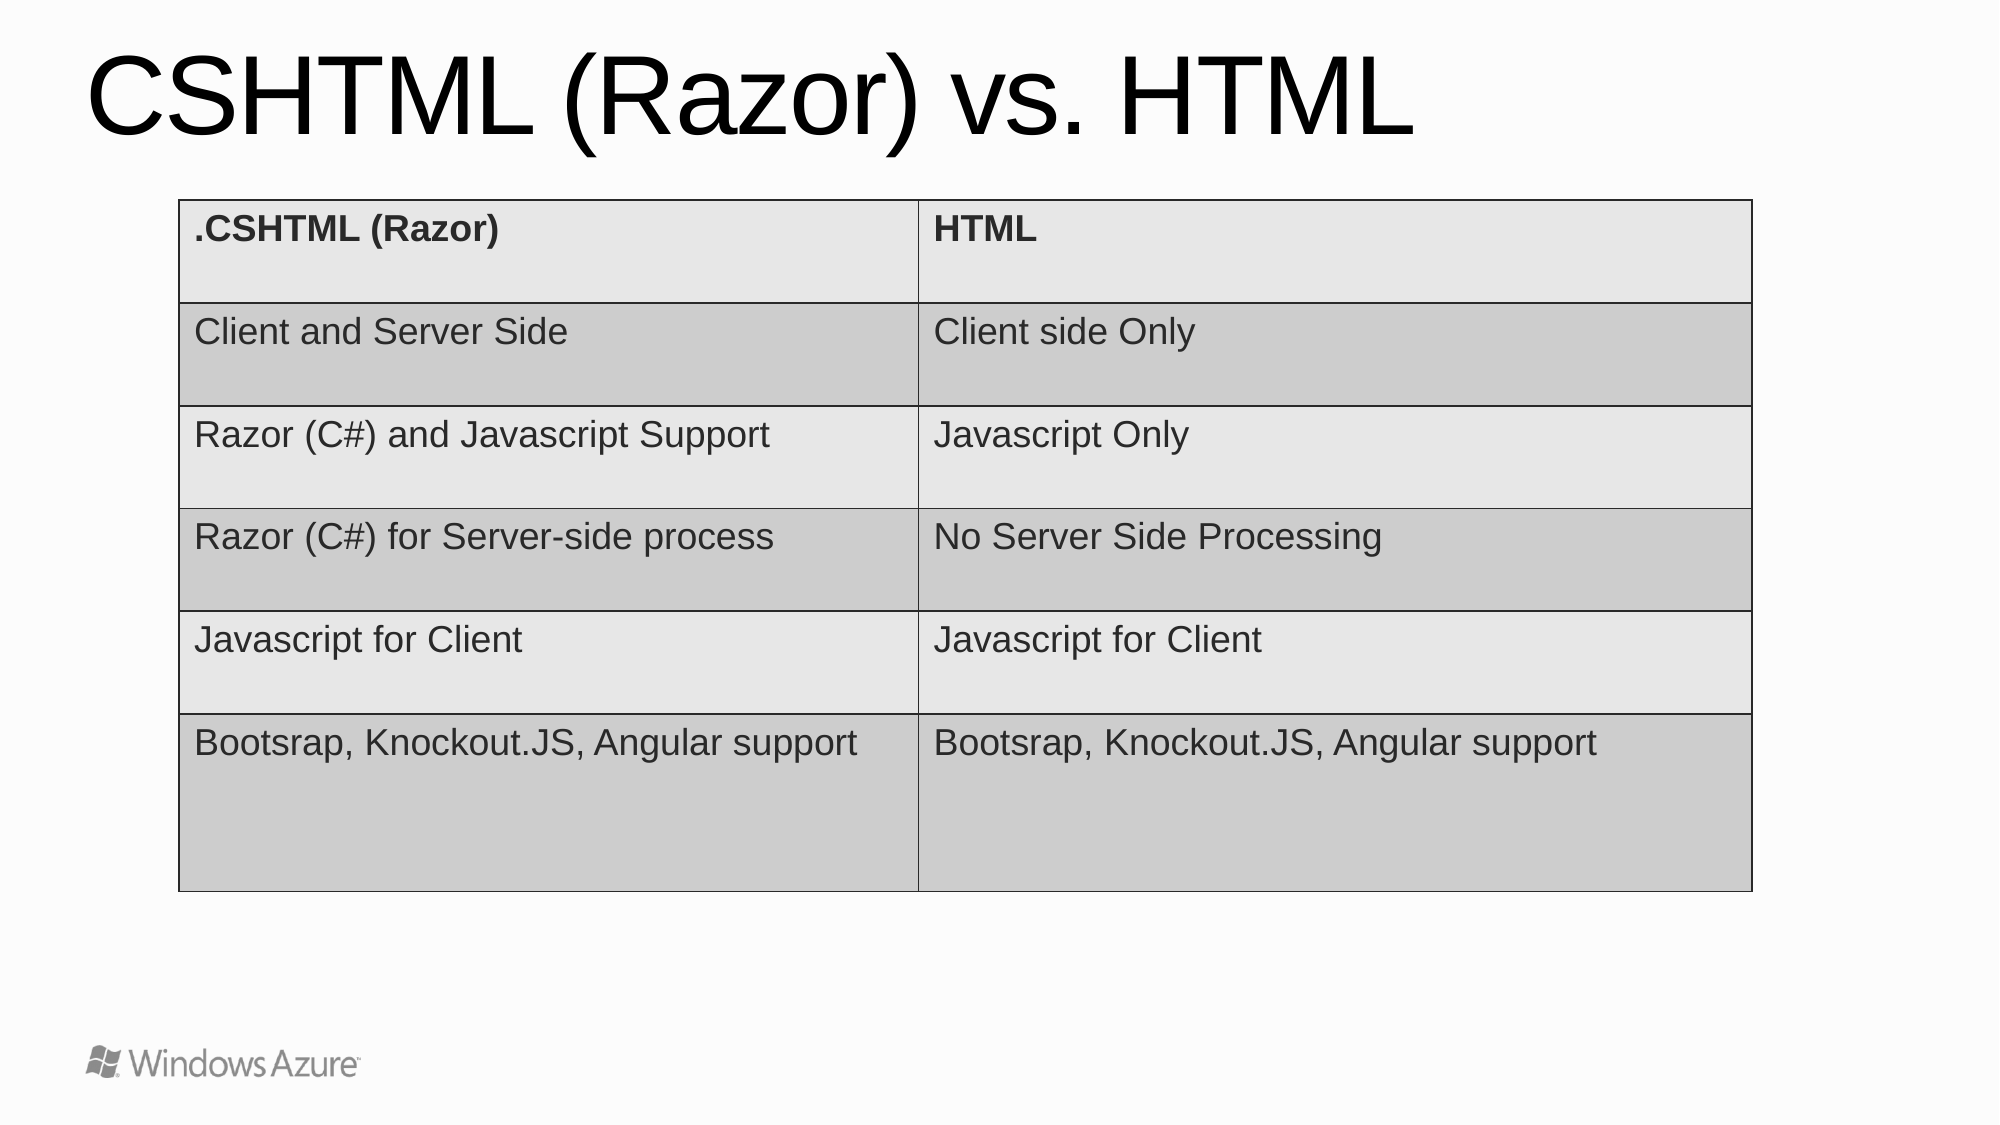

# CSHTML (Razor) vs. HTML
| .CSHTML (Razor) | HTML |
| --- | --- |
| Client and Server Side | Client side Only |
| Razor (C#) and Javascript Support | Javascript Only |
| Razor (C#) for Server-side process | No Server Side Processing |
| Javascript for Client | Javascript for Client |
| Bootsrap, Knockout.JS, Angular support | Bootsrap, Knockout.JS, Angular support |